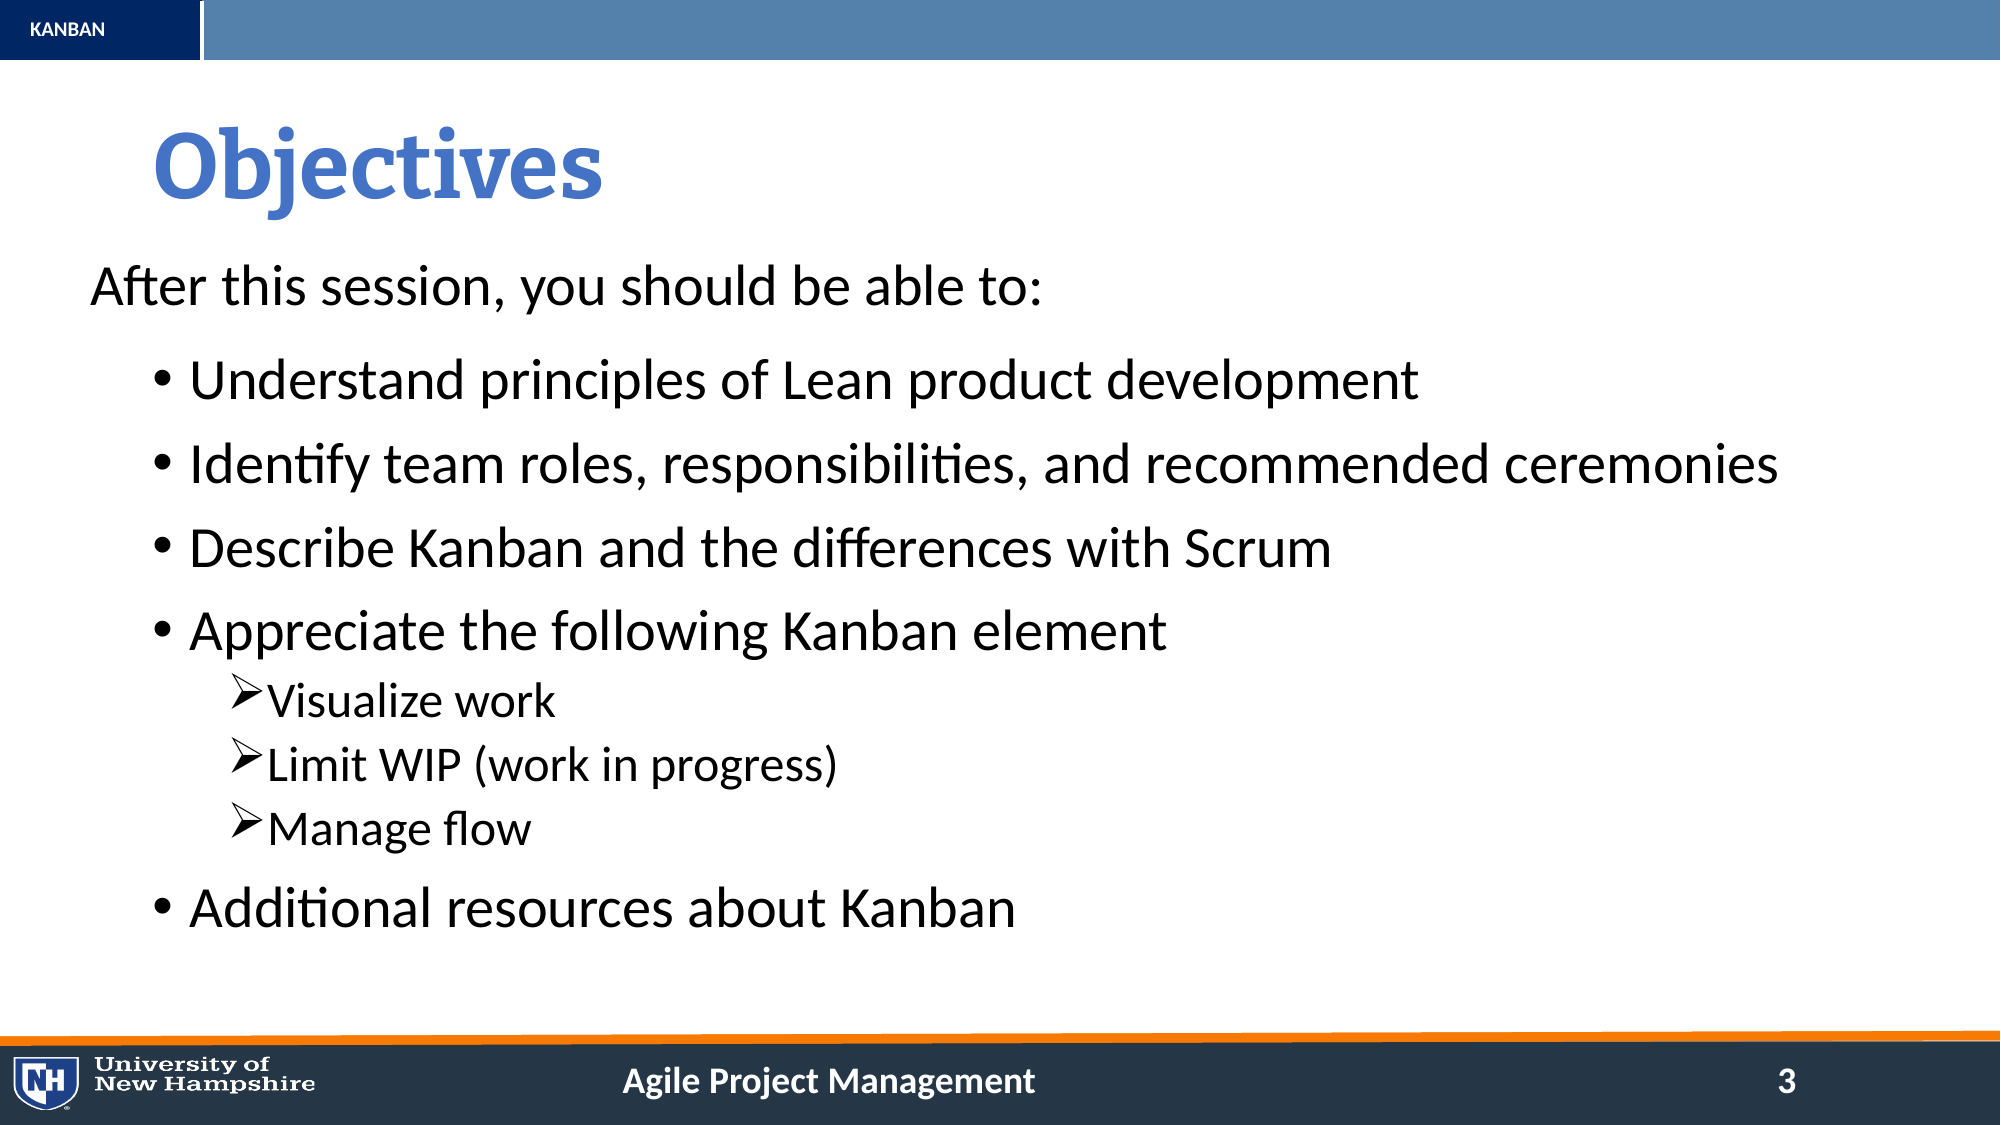

# Objectives
After this session, you should be able to:
Understand principles of Lean product development
Identify team roles, responsibilities, and recommended ceremonies
Describe Kanban and the differences with Scrum
Appreciate the following Kanban element
Visualize work
Limit WIP (work in progress)
Manage flow
Additional resources about Kanban